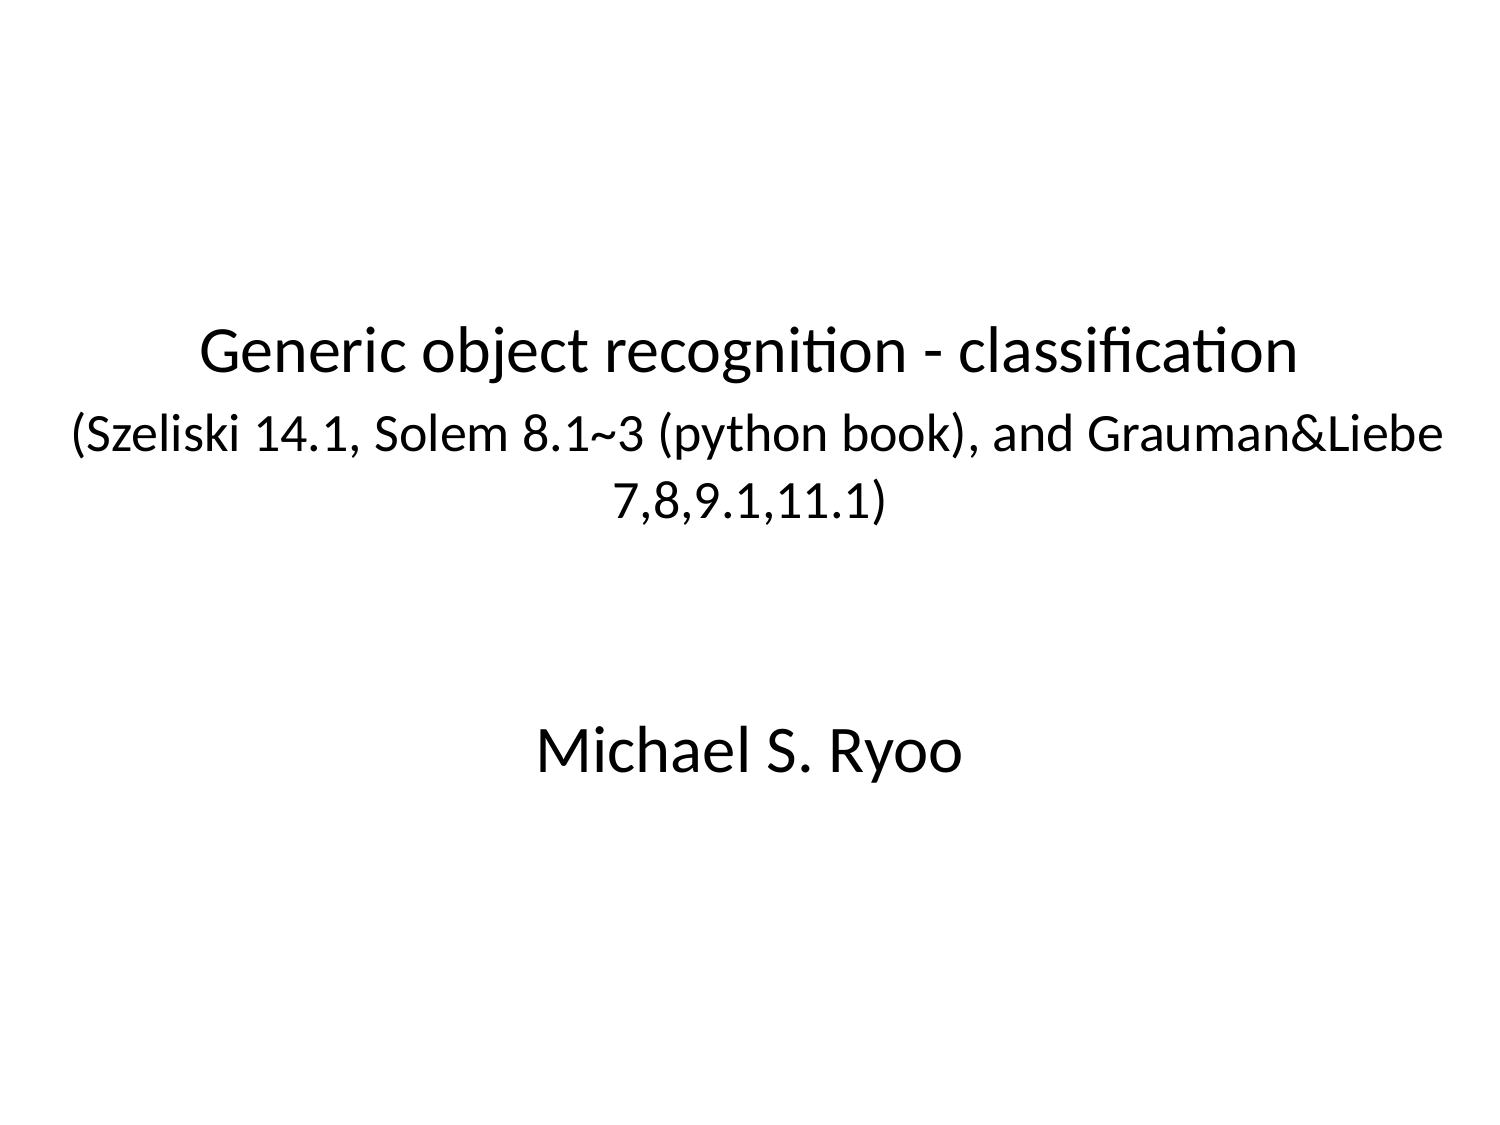

# Generic object recognition - classification (Szeliski 14.1, Solem 8.1~3 (python book), and Grauman&Liebe 7,8,9.1,11.1)

Michael S. Ryoo